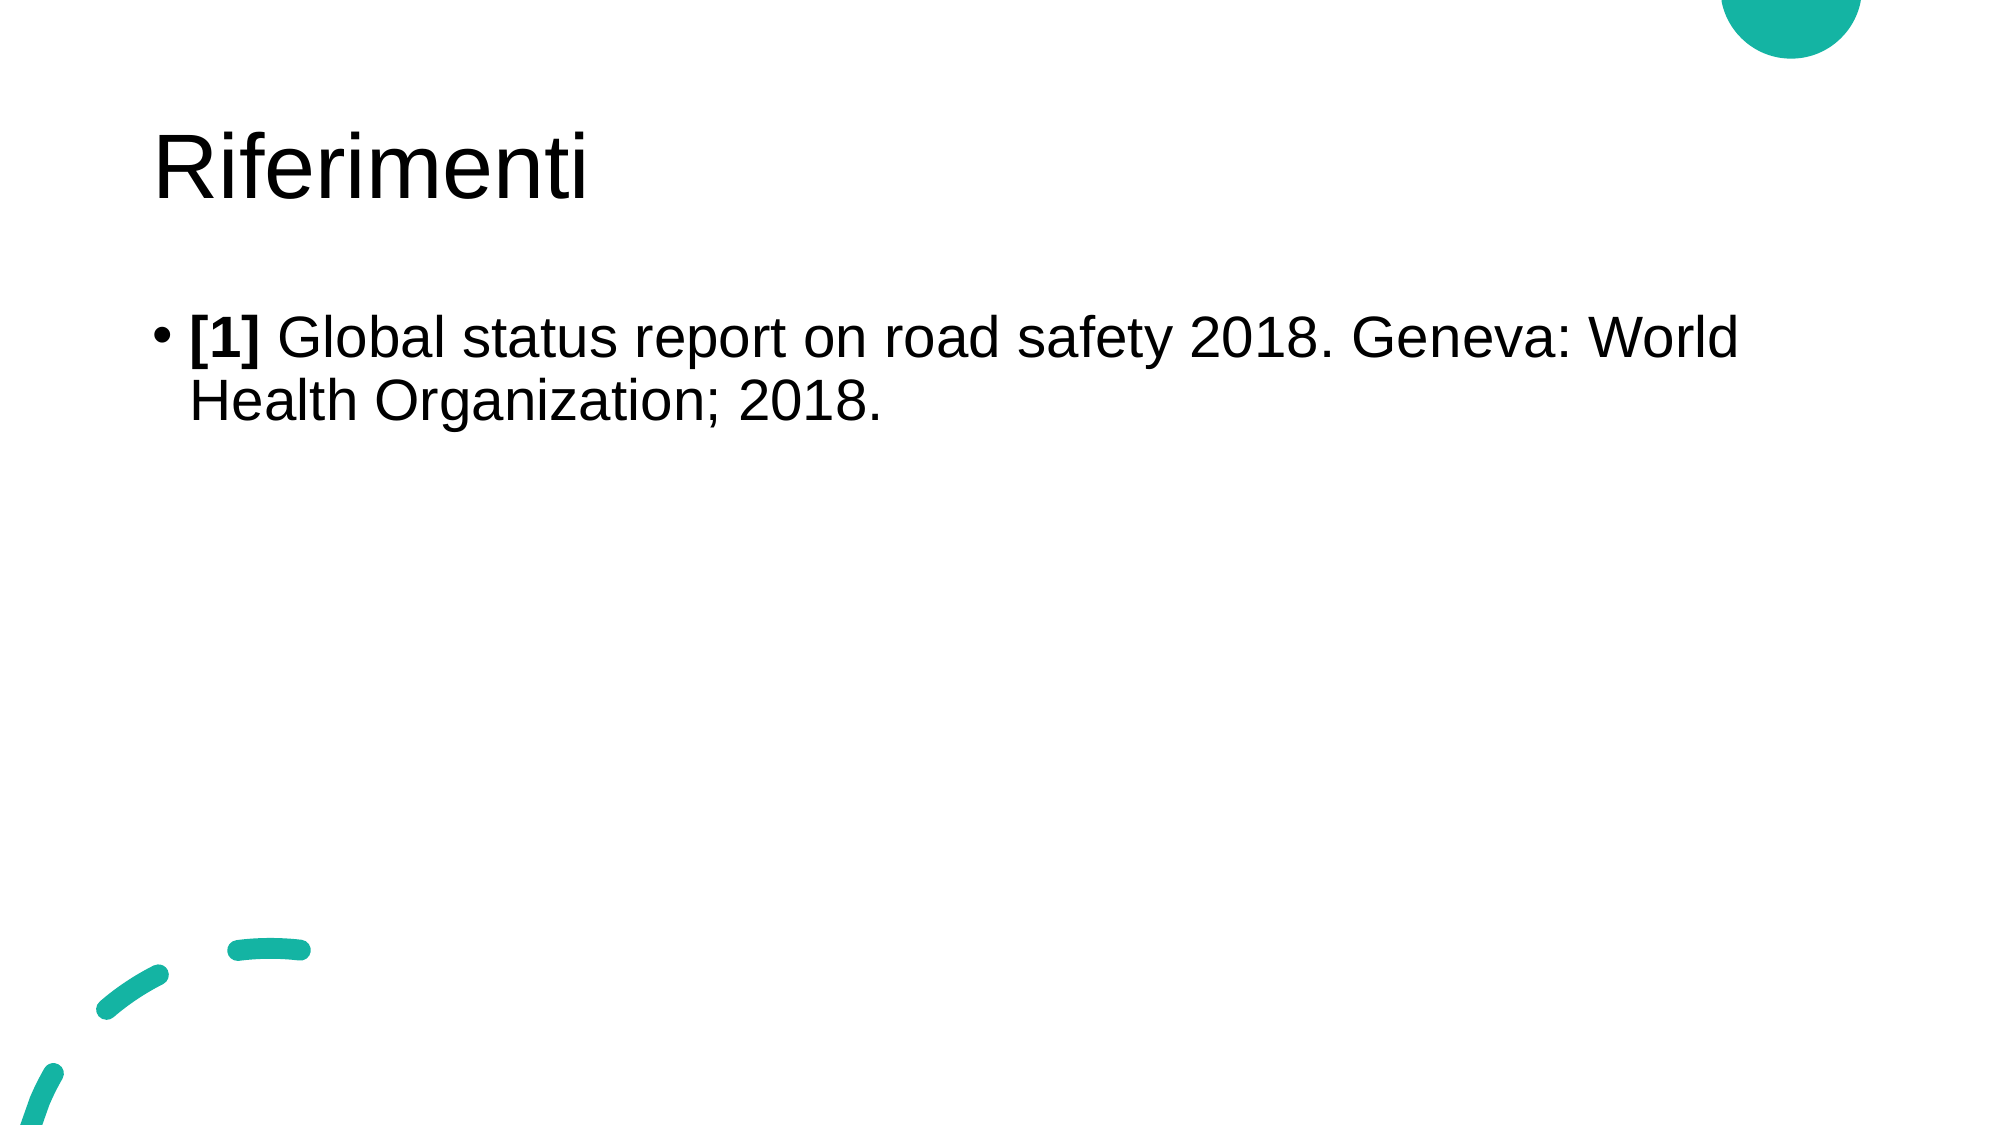

# Riferimenti
[1] Global status report on road safety 2018. Geneva: World Health Organization; 2018.